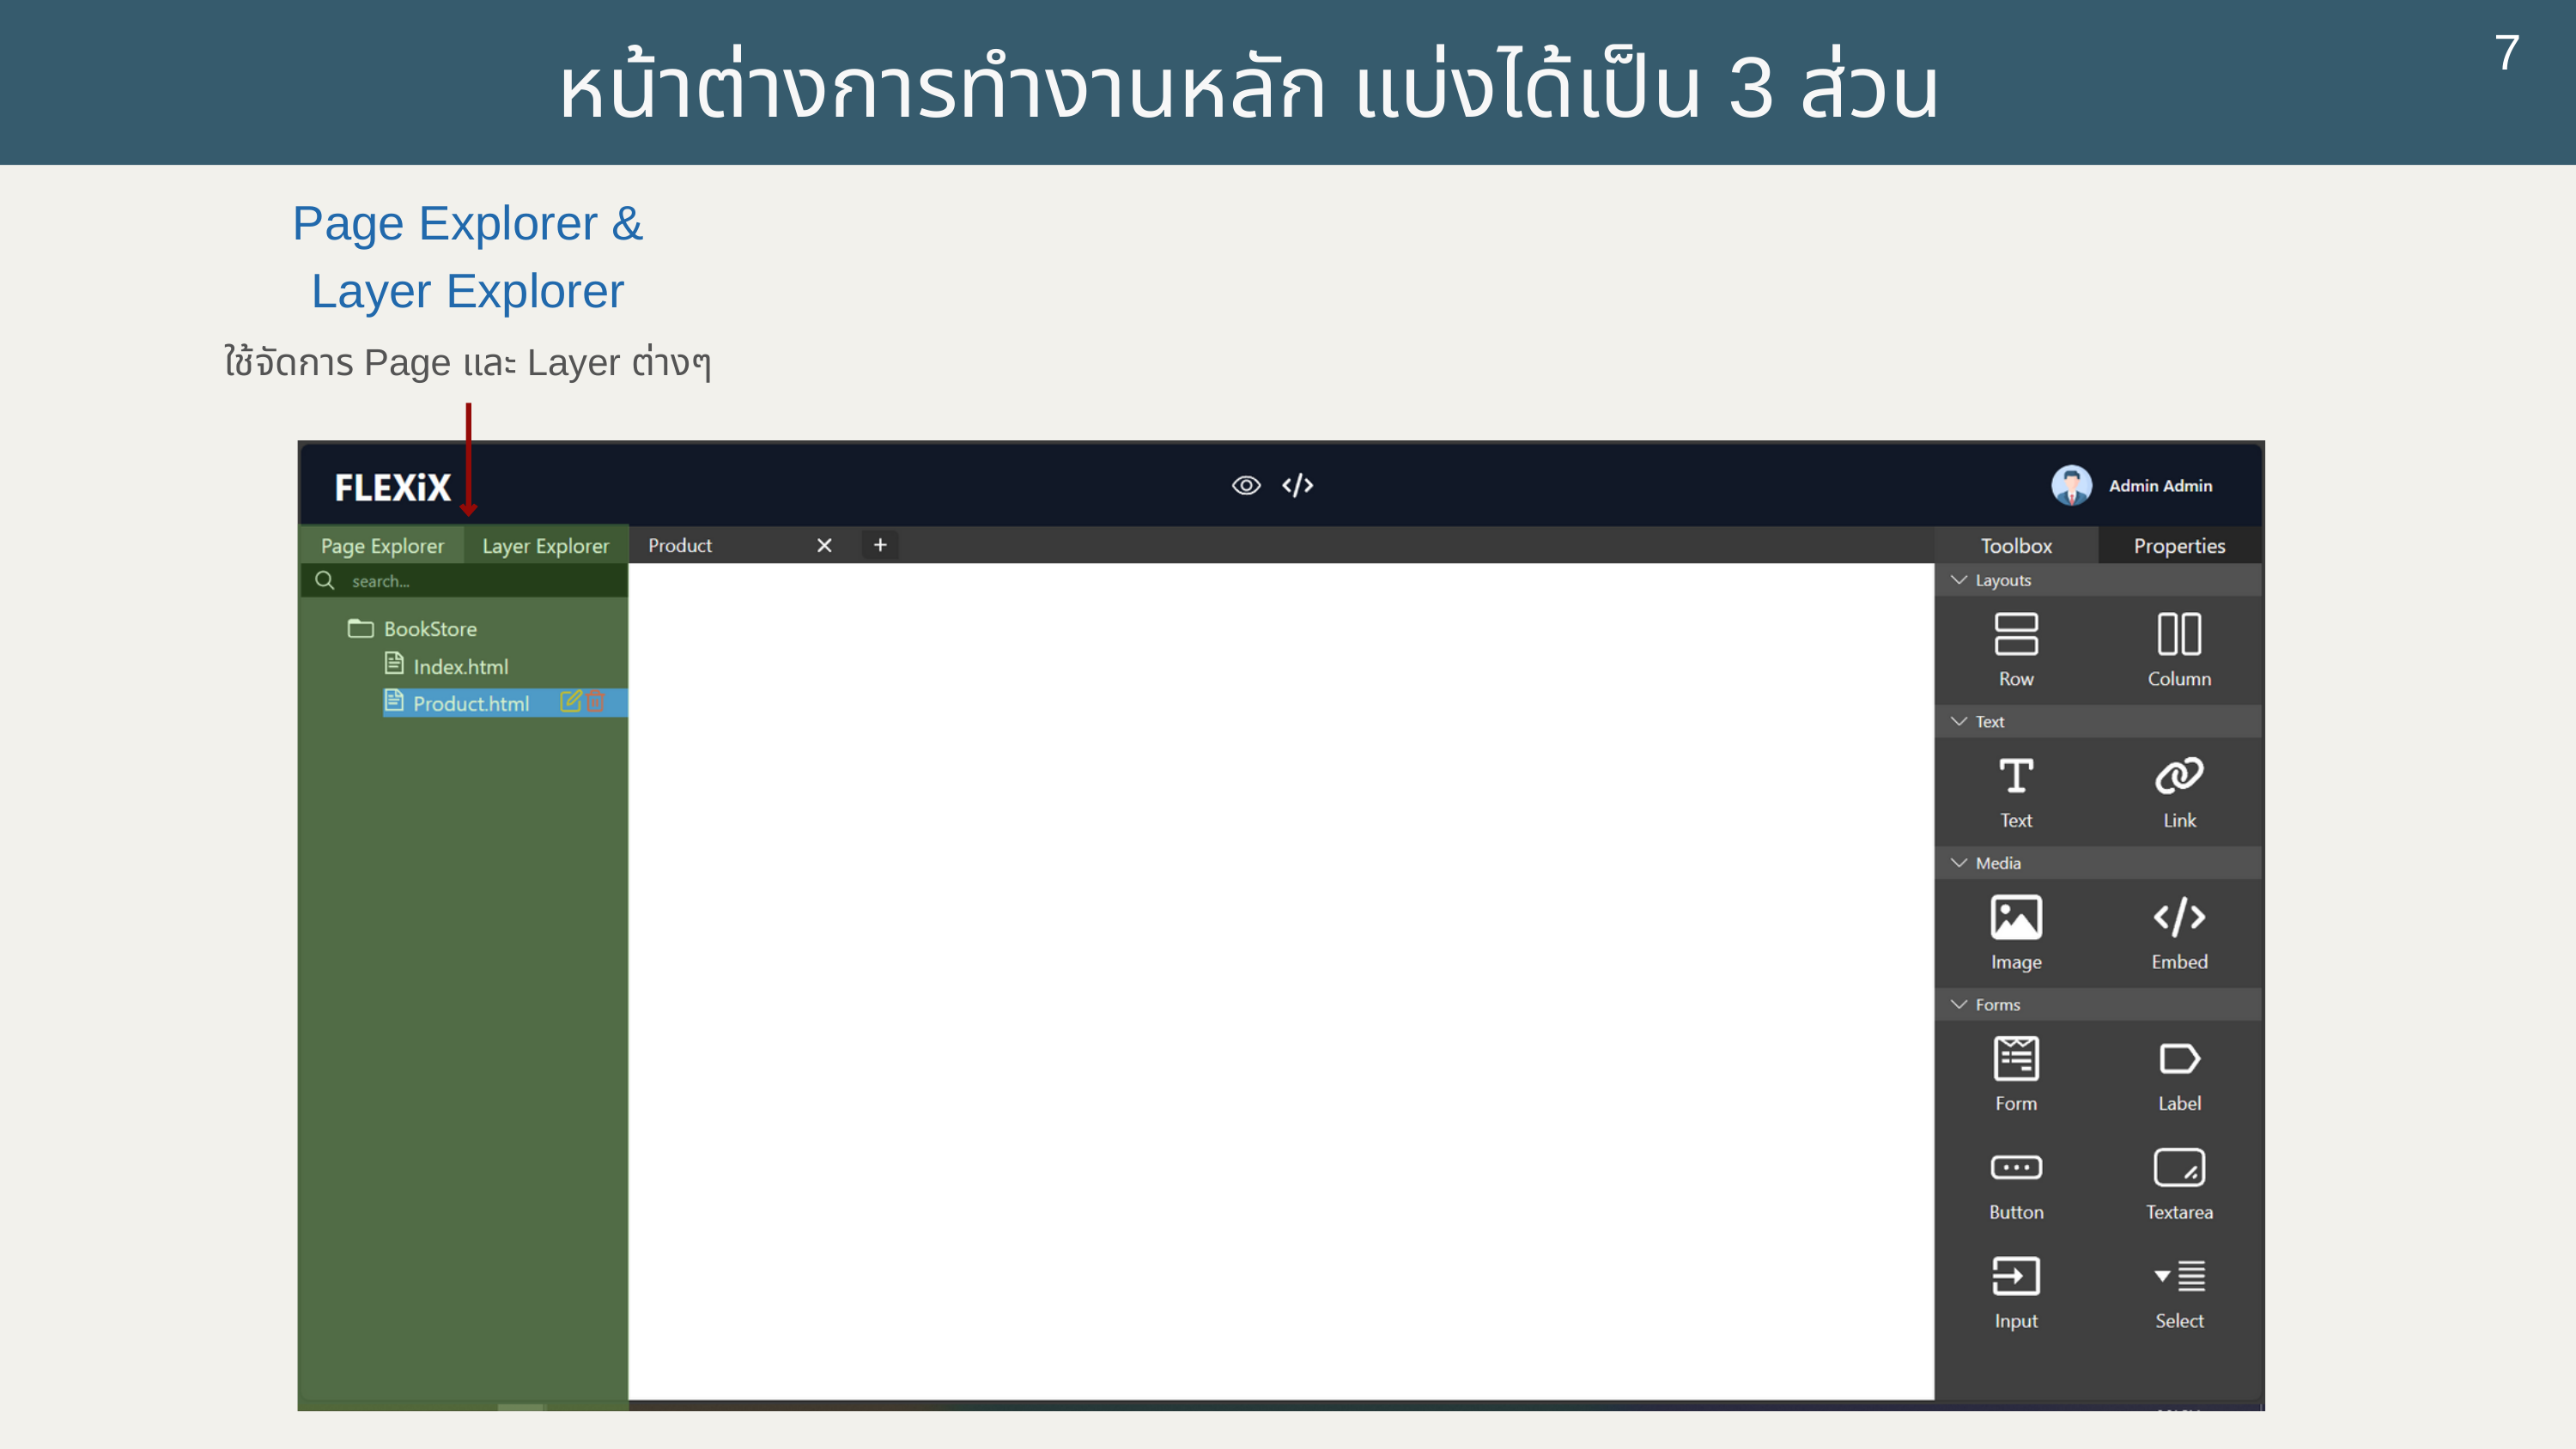

7
หน้าต่างการทำงานหลัก แบ่งได้เป็น 3 ส่วน
Page Explorer &
Layer Explorer
ใช้จัดการ Page และ Layer ต่างๆ